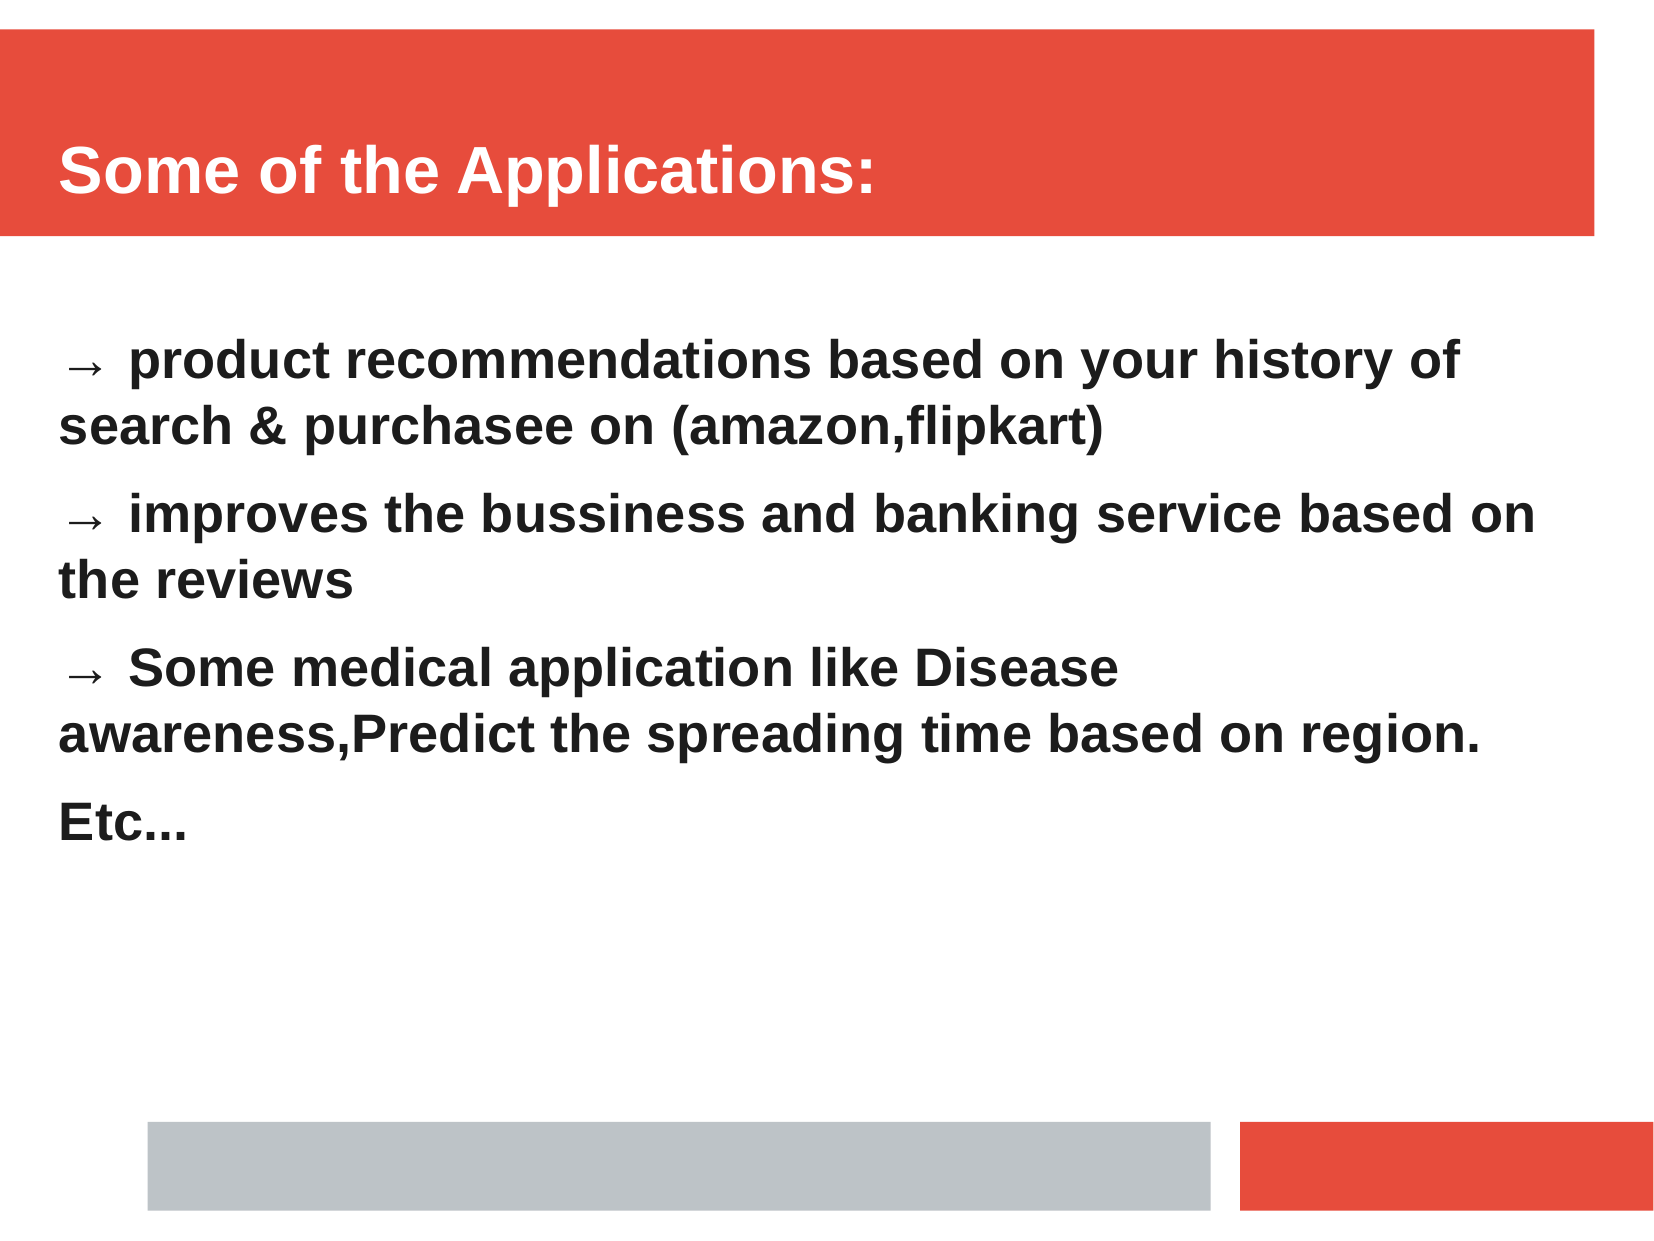

Some of the Applications:
→ product recommendations based on your history of search & purchasee on (amazon,flipkart)
→ improves the bussiness and banking service based on the reviews
→ Some medical application like Disease awareness,Predict the spreading time based on region.
Etc...